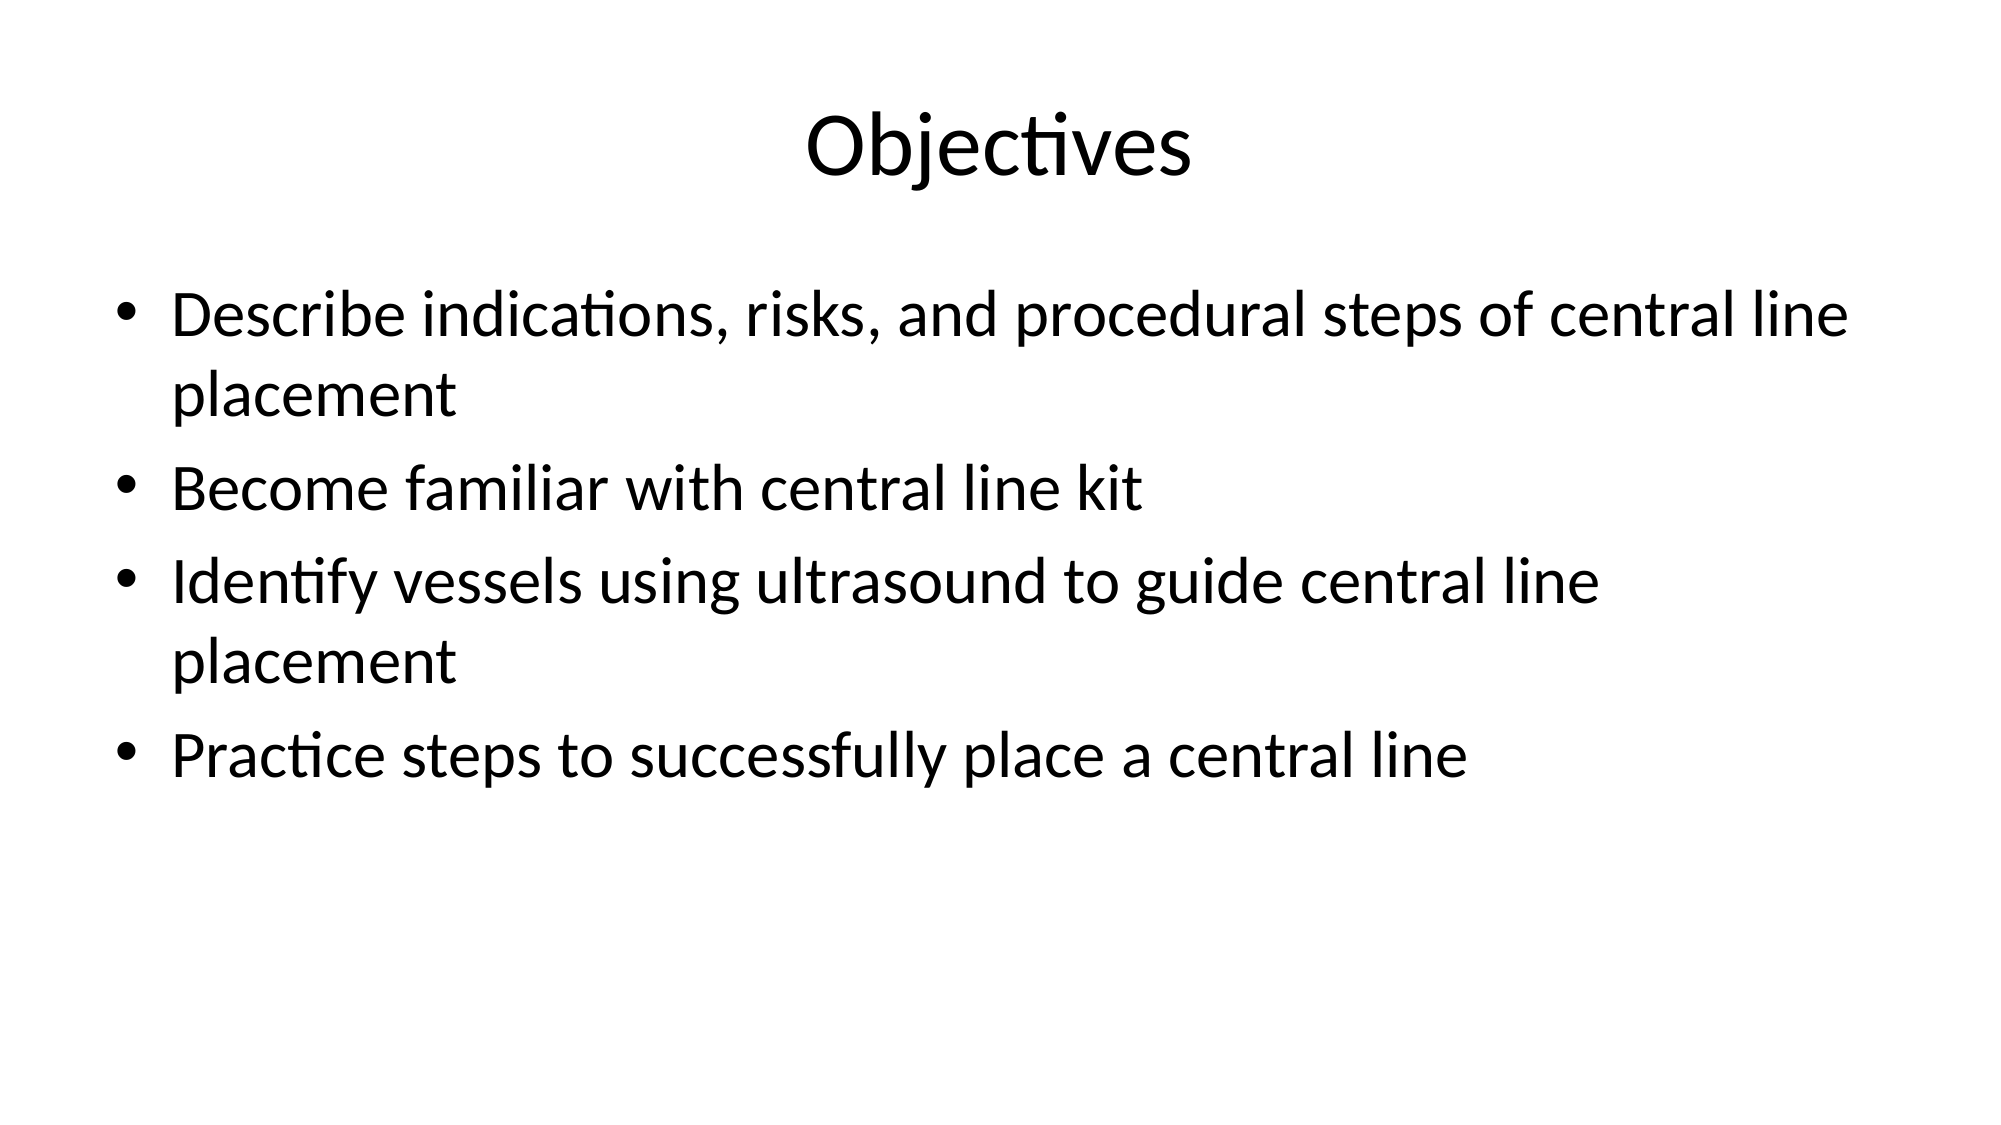

# Objectives
Describe indications, risks, and procedural steps of central line placement
Become familiar with central line kit
Identify vessels using ultrasound to guide central line placement
Practice steps to successfully place a central line